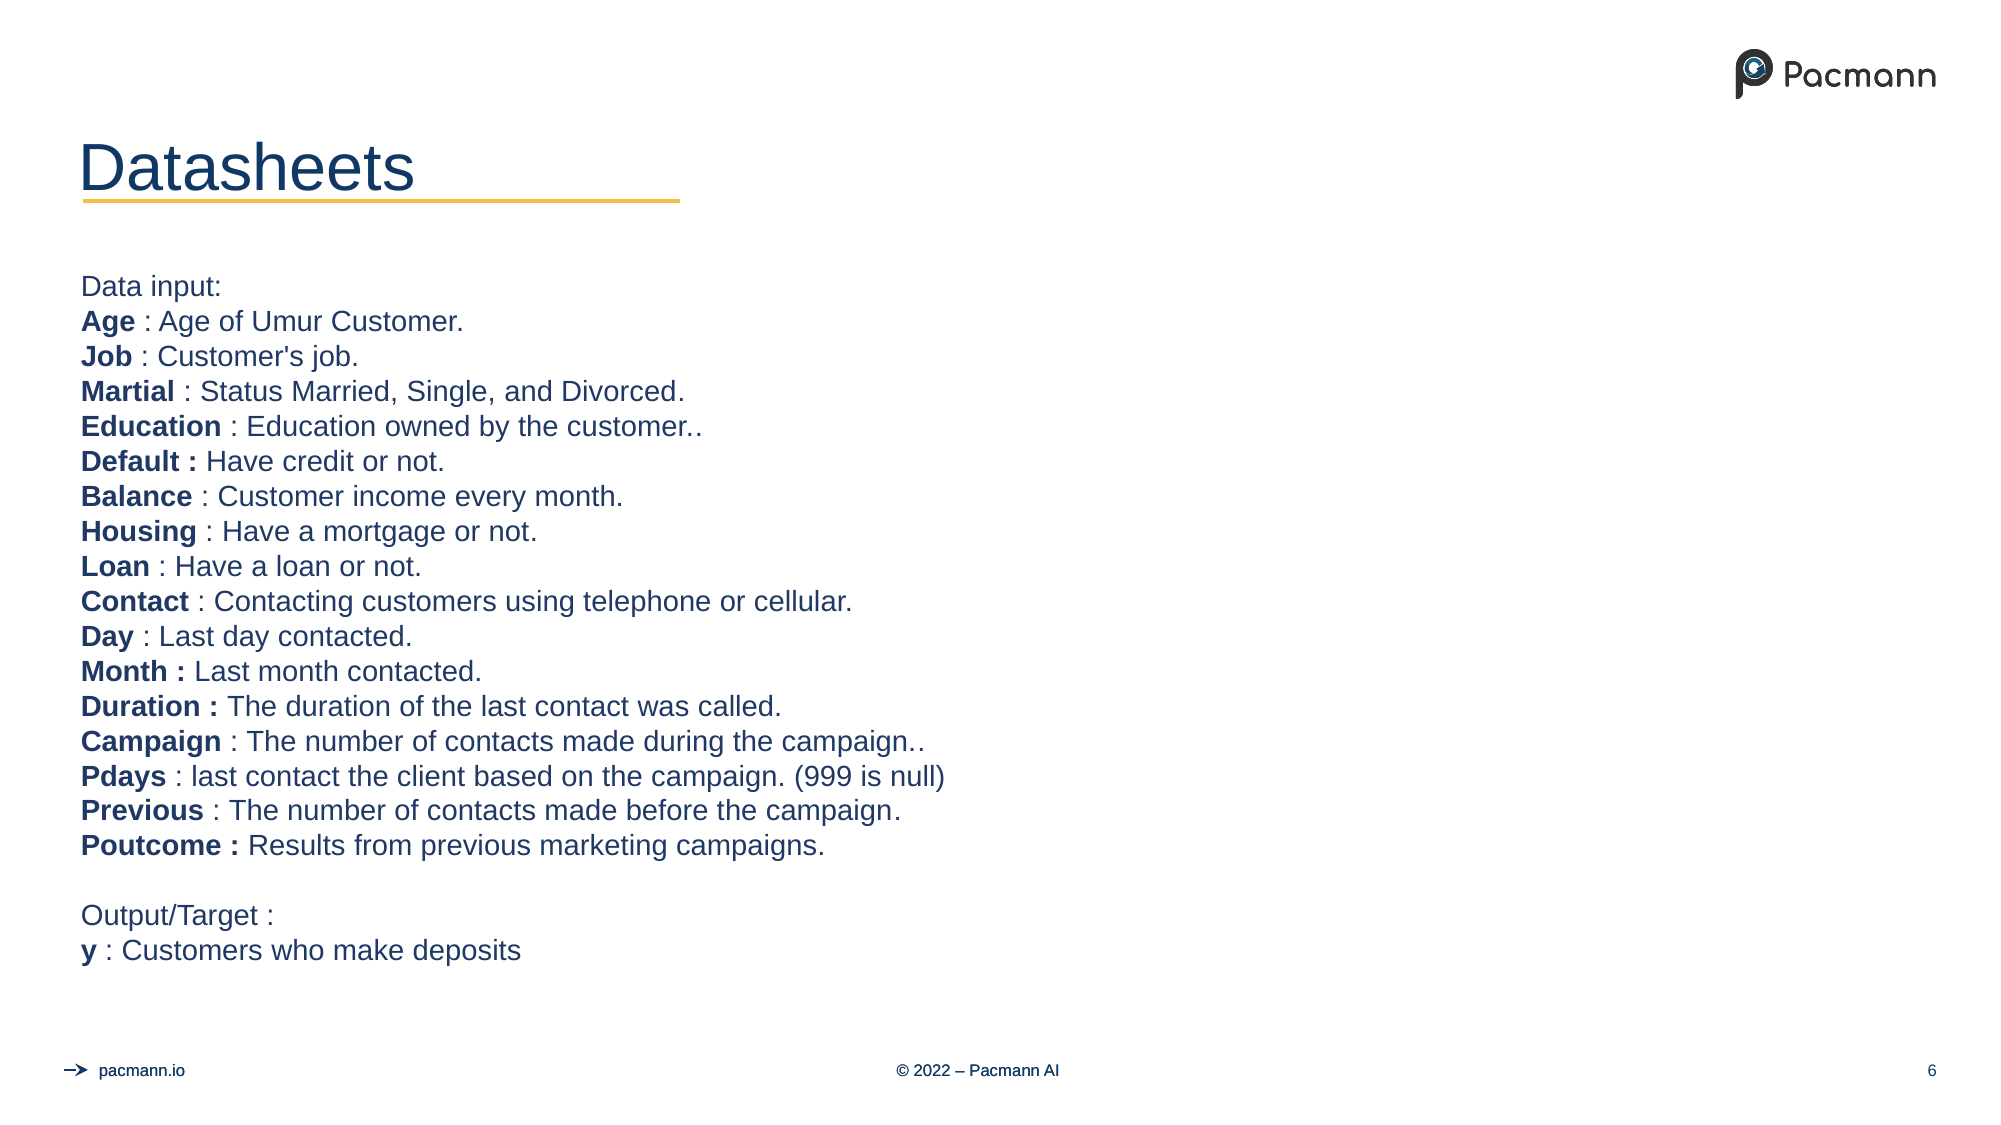

# Datasheets
Data input:
Age : Age of Umur Customer.
Job : Customer's job.
Martial : Status Married, Single, and Divorced.
Education : Education owned by the customer..
Default : Have credit or not.
Balance : Customer income every month.
Housing : Have a mortgage or not.
Loan : Have a loan or not.
Contact : Contacting customers using telephone or cellular.
Day : Last day contacted.
Month : Last month contacted.
Duration : The duration of the last contact was called.
Campaign : The number of contacts made during the campaign..
Pdays : last contact the client based on the campaign. (999 is null)
Previous : The number of contacts made before the campaign.
Poutcome : Results from previous marketing campaigns.

Output/Target :
y : Customers who make deposits